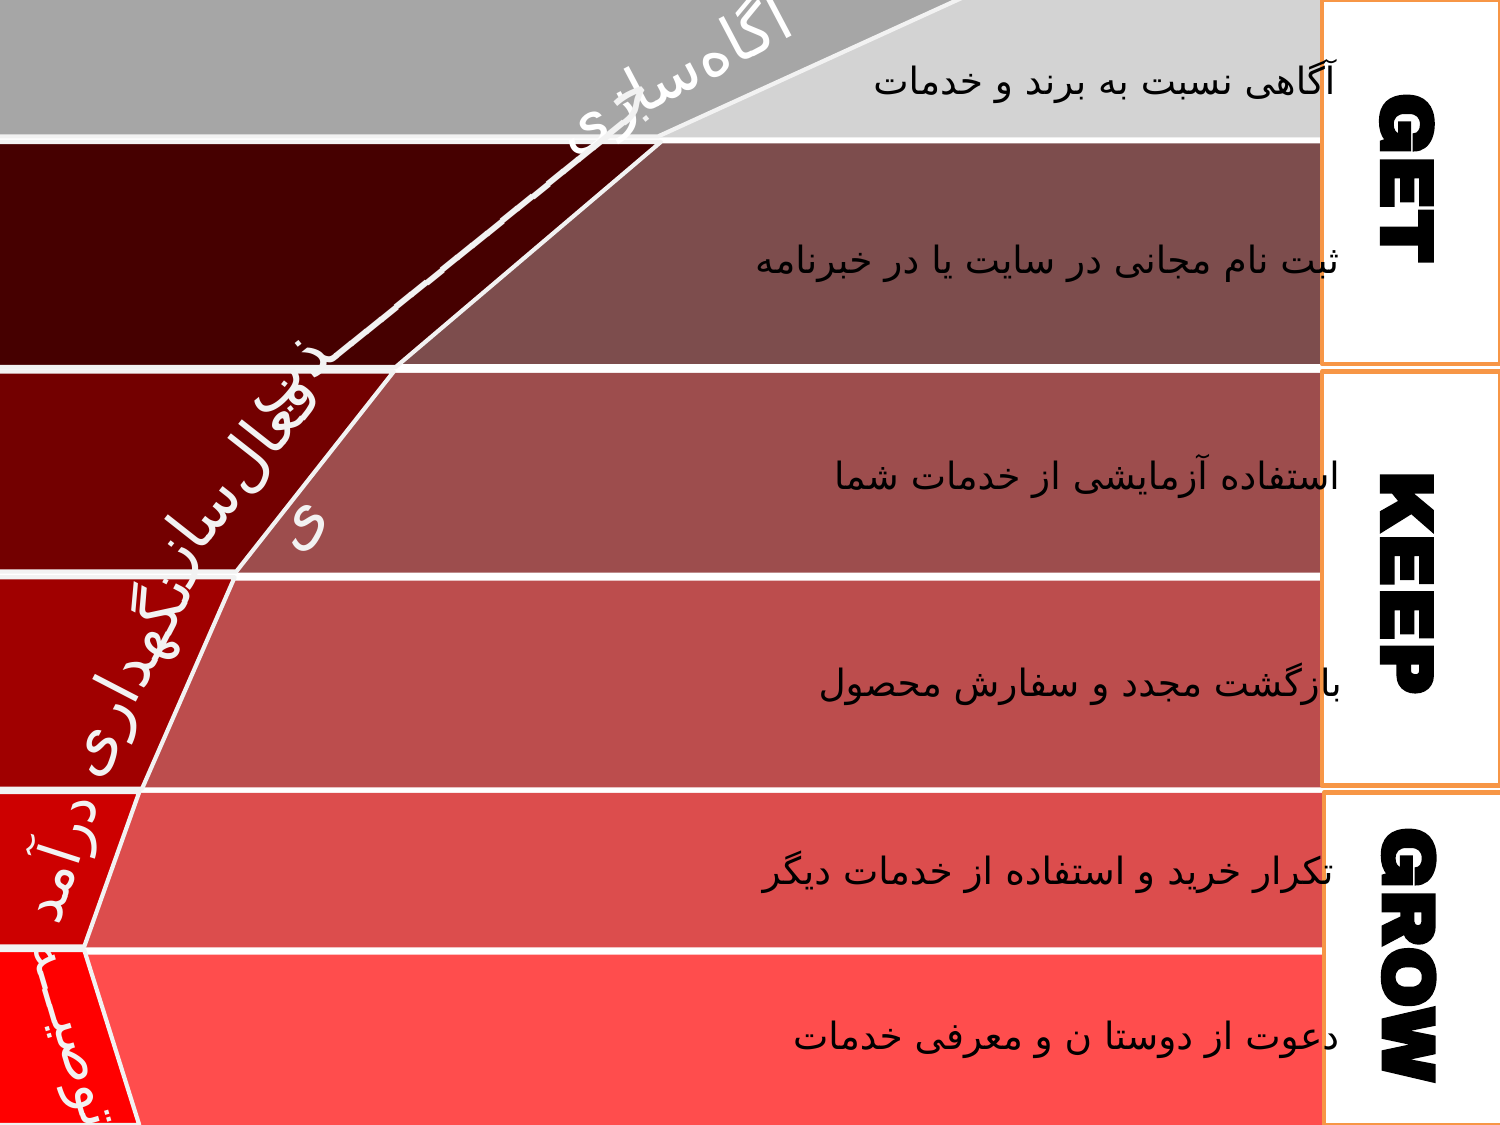

آگاه‌سازی
آگاهی نسبت به برند و خدمات
GET

جـــــــــــــــــــذب
ثبت نام مجانی در سایت یا در خبرنامه

فعال‌سازی
استفاده آزمایشی از خدمات شما
KEEP

نگهداری
بازگشت مجدد و سفارش محصول

درآمد
تکرار خرید و استفاده از خدمات دیگر
GROW

توصیـــه
دعوت از دوستا ن و معرفی خدمات